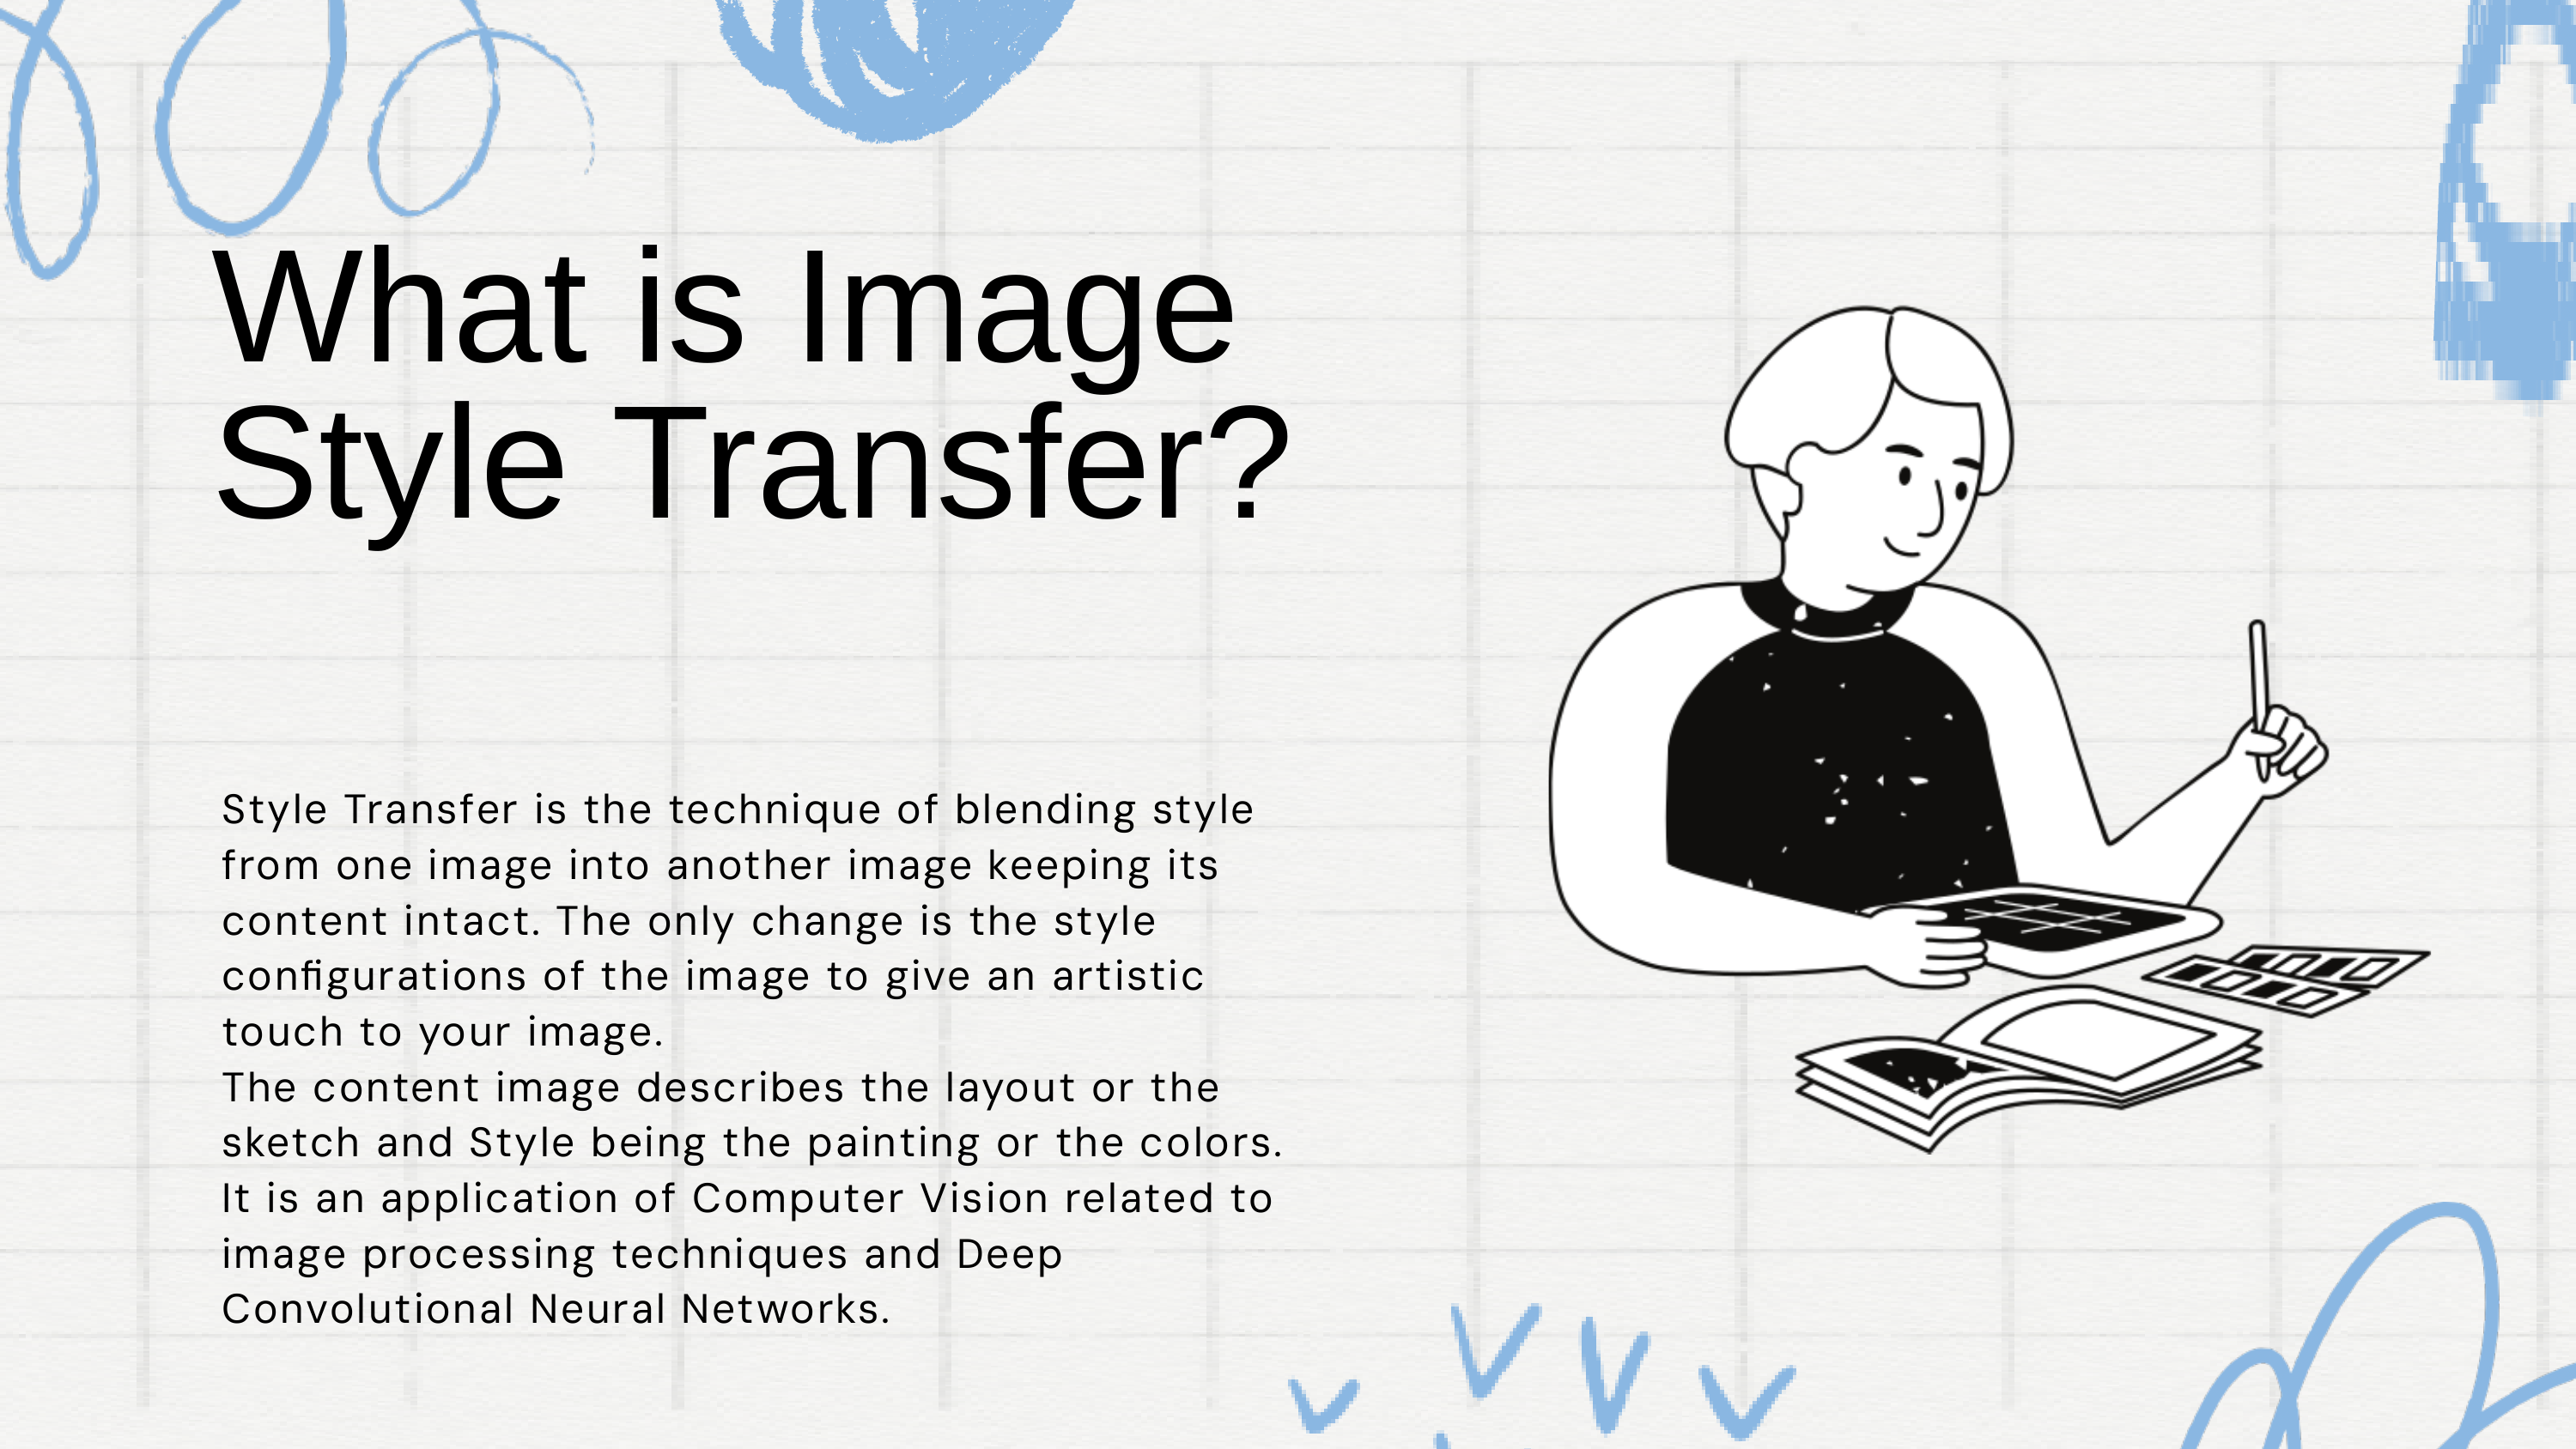

What is Image Style Transfer?

Style Transfer is the technique of blending style from one image into another image keeping its content intact. The only change is the style configurations of the image to give an artistic touch to your image.
The content image describes the layout or the sketch and Style being the painting or the colors. It is an application of Computer Vision related to image processing techniques and Deep Convolutional Neural Networks.